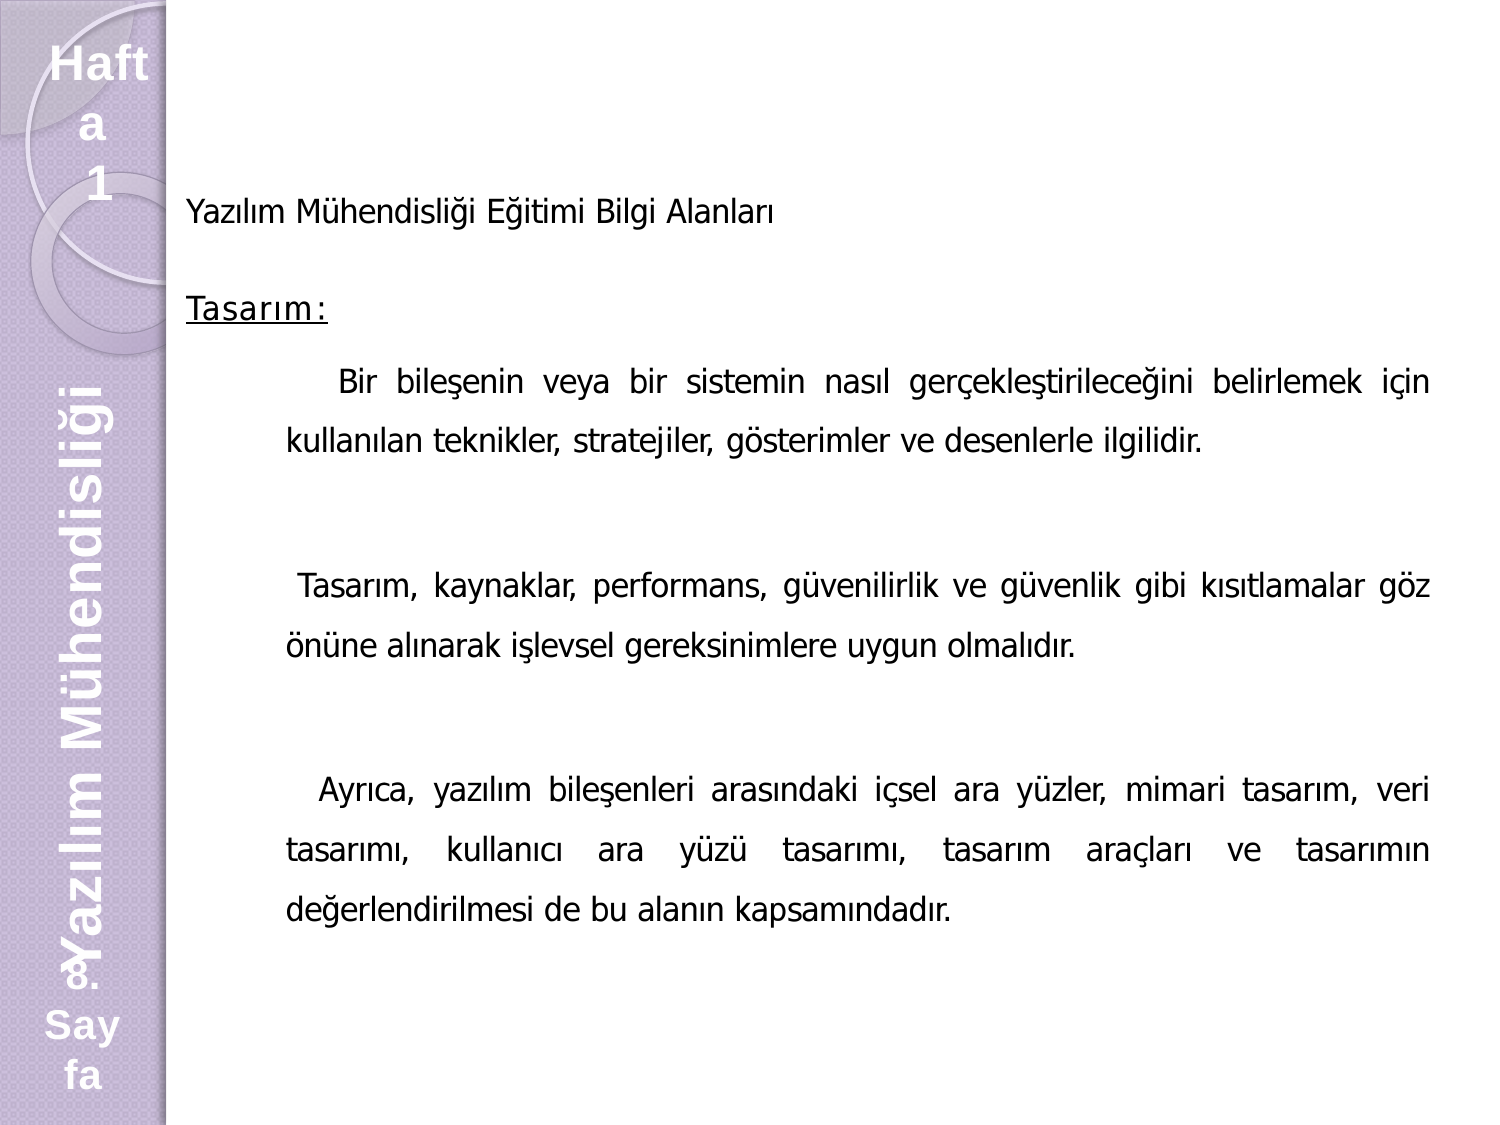

Hafta
1
Yazılım Mühendisliği Eğitimi Bilgi Alanları

Tasarım:
        Bir bileşenin veya bir sistemin nasıl gerçekleştirileceğini belirlemek için kullanılan teknikler, stratejiler, gösterimler ve desenlerle ilgilidir.

        Tasarım, kaynaklar, performans, güvenilirlik ve güvenlik gibi kısıtlamalar göz önüne alınarak işlevsel gereksinimlere uygun olmalıdır.

        Ayrıca, yazılım bileşenleri arasındaki içsel ara yüzler, mimari tasarım, veri tasarımı, kullanıcı ara yüzü tasarımı, tasarım araçları ve tasarımın değerlendirilmesi de bu alanın kapsamındadır.
Yazılım Mühendisliği
8.
Sayfa